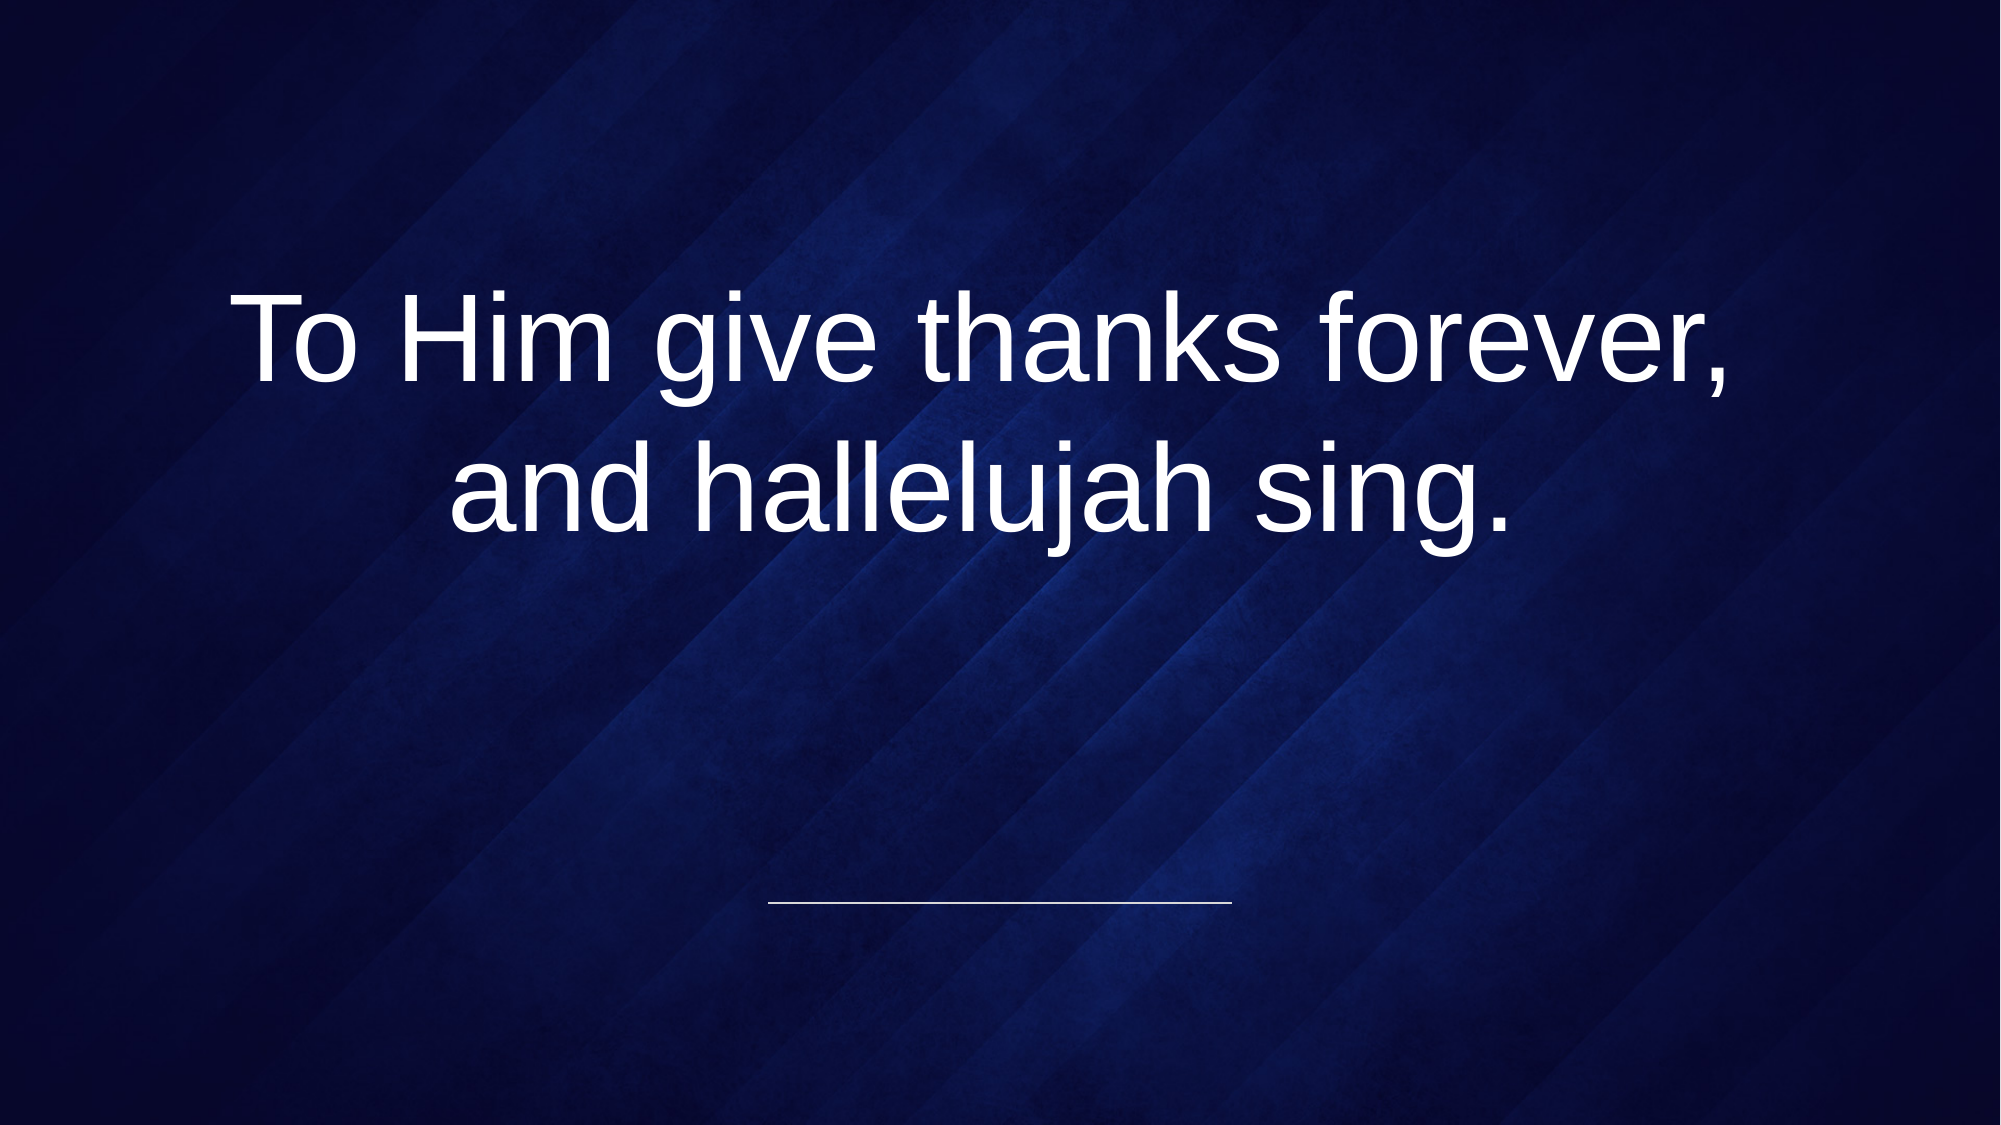

# To Him give thanks forever, and hallelujah sing.